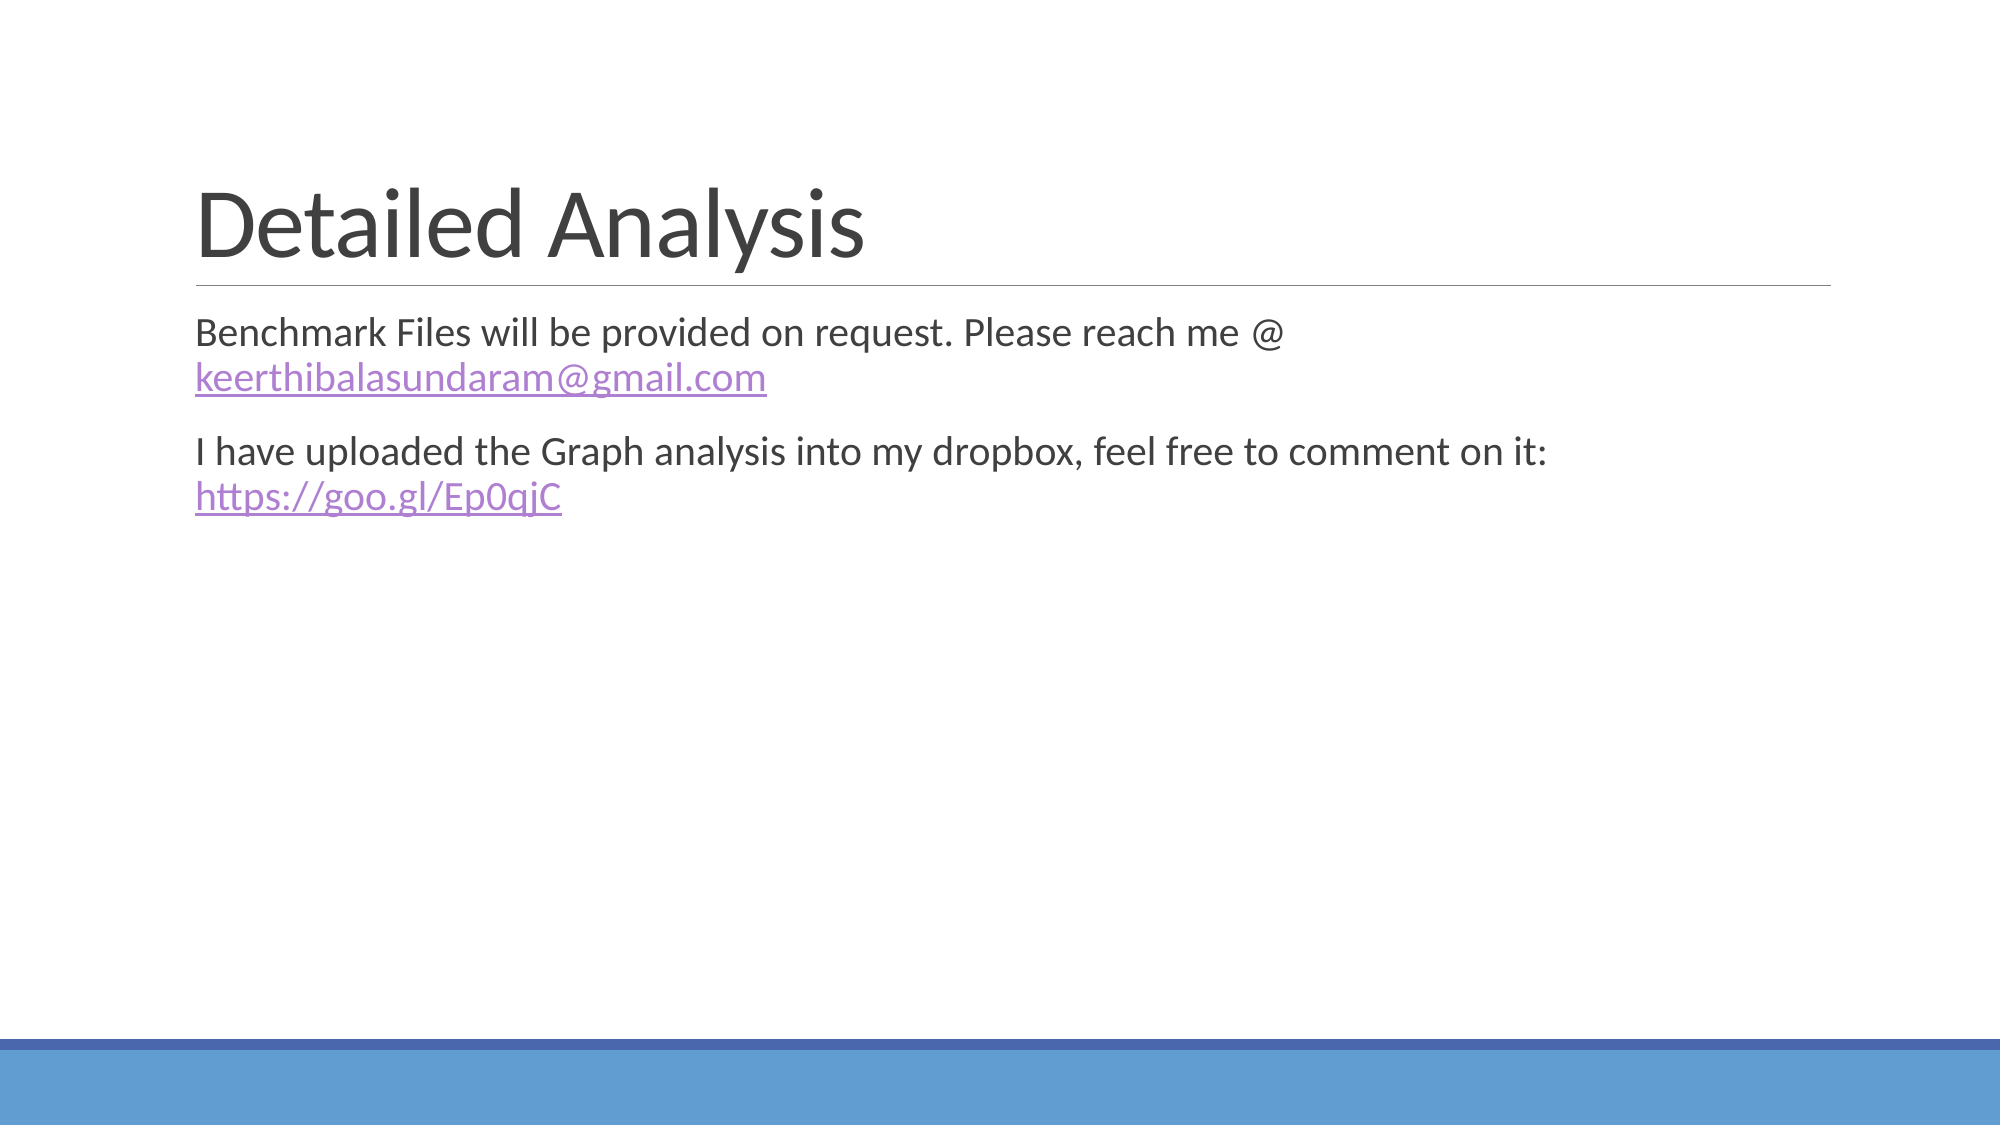

# Detailed Analysis
Benchmark Files will be provided on request. Please reach me @ keerthibalasundaram@gmail.com
I have uploaded the Graph analysis into my dropbox, feel free to comment on it: https://goo.gl/Ep0qjC